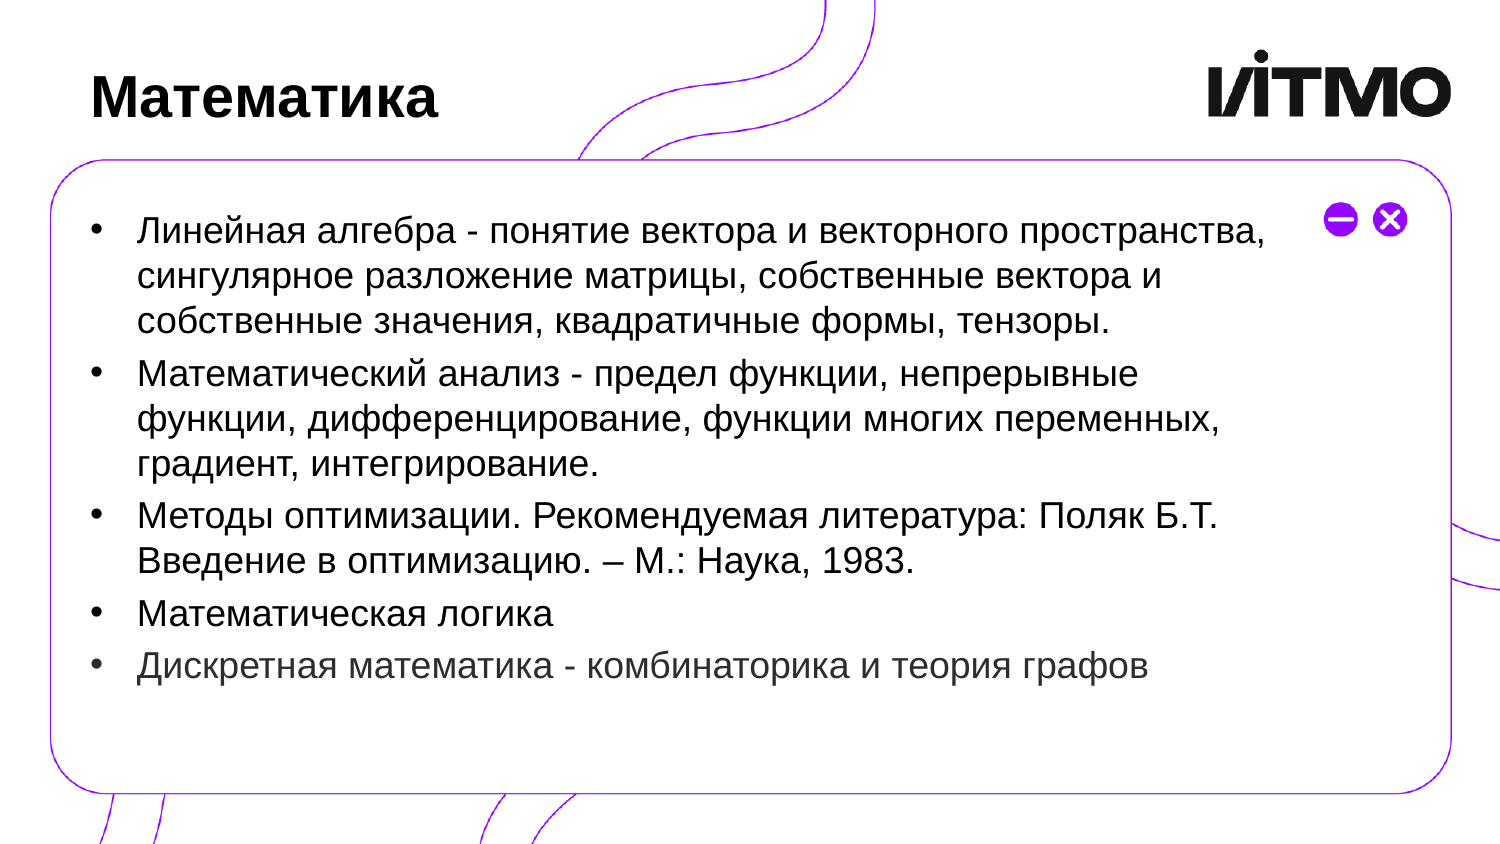

# Математика
Линейная алгебра - понятие вектора и векторного пространства, сингулярное разложение матрицы, собственные вектора и собственные значения, квадратичные формы, тензоры.
Математический анализ - предел функции, непрерывные функции, дифференцирование, функции многих переменных, градиент, интегрирование.
Методы оптимизации. Рекомендуемая литература: Поляк Б.Т. Введение в оптимизацию. – М.: Наука, 1983.
Математическая логика
Дискретная математика - комбинаторика и теория графов